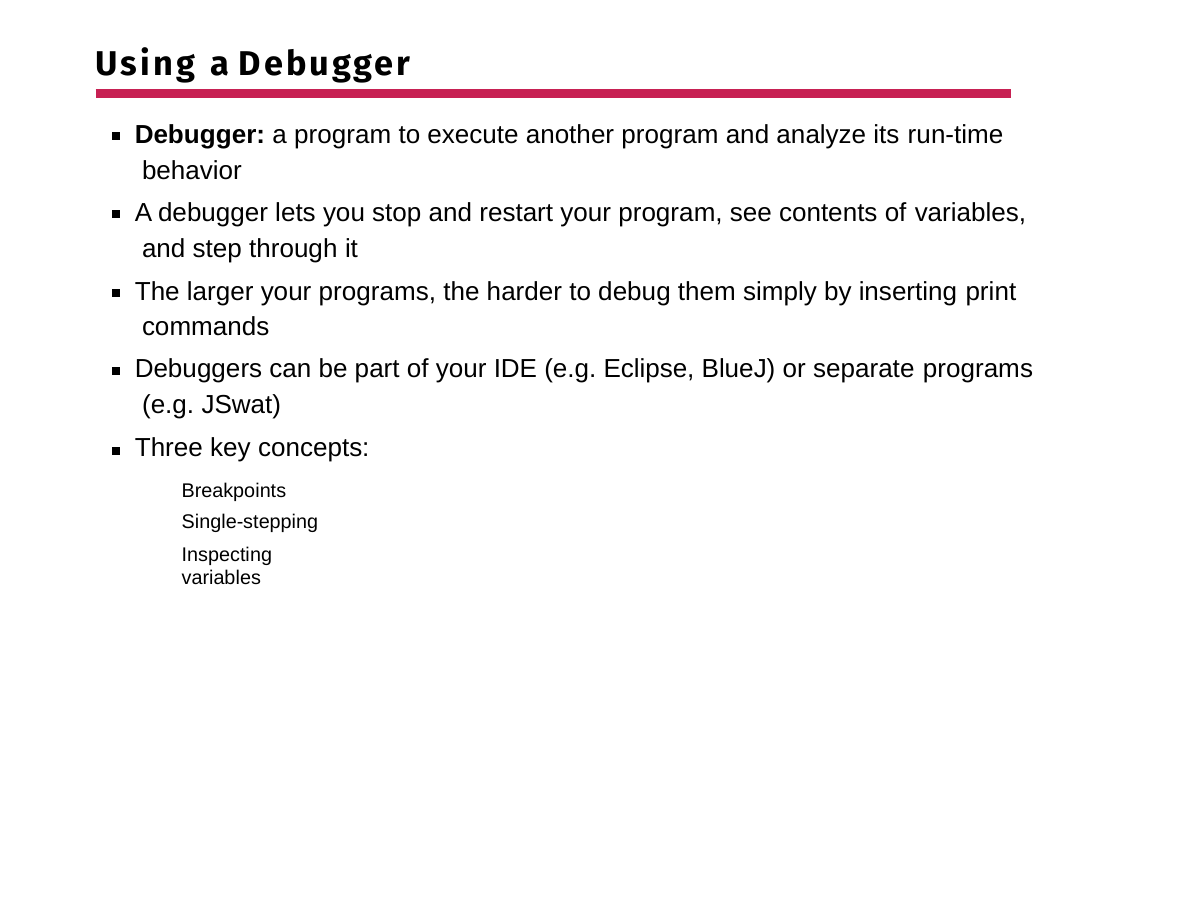

# Using a Debugger
Debugger: a program to execute another program and analyze its run-time  behavior
A debugger lets you stop and restart your program, see contents of variables,  and step through it
The larger your programs, the harder to debug them simply by inserting print  commands
Debuggers can be part of your IDE (e.g. Eclipse, BlueJ) or separate programs  (e.g. JSwat)
Three key concepts:
Breakpoints  Single-stepping
Inspecting variables